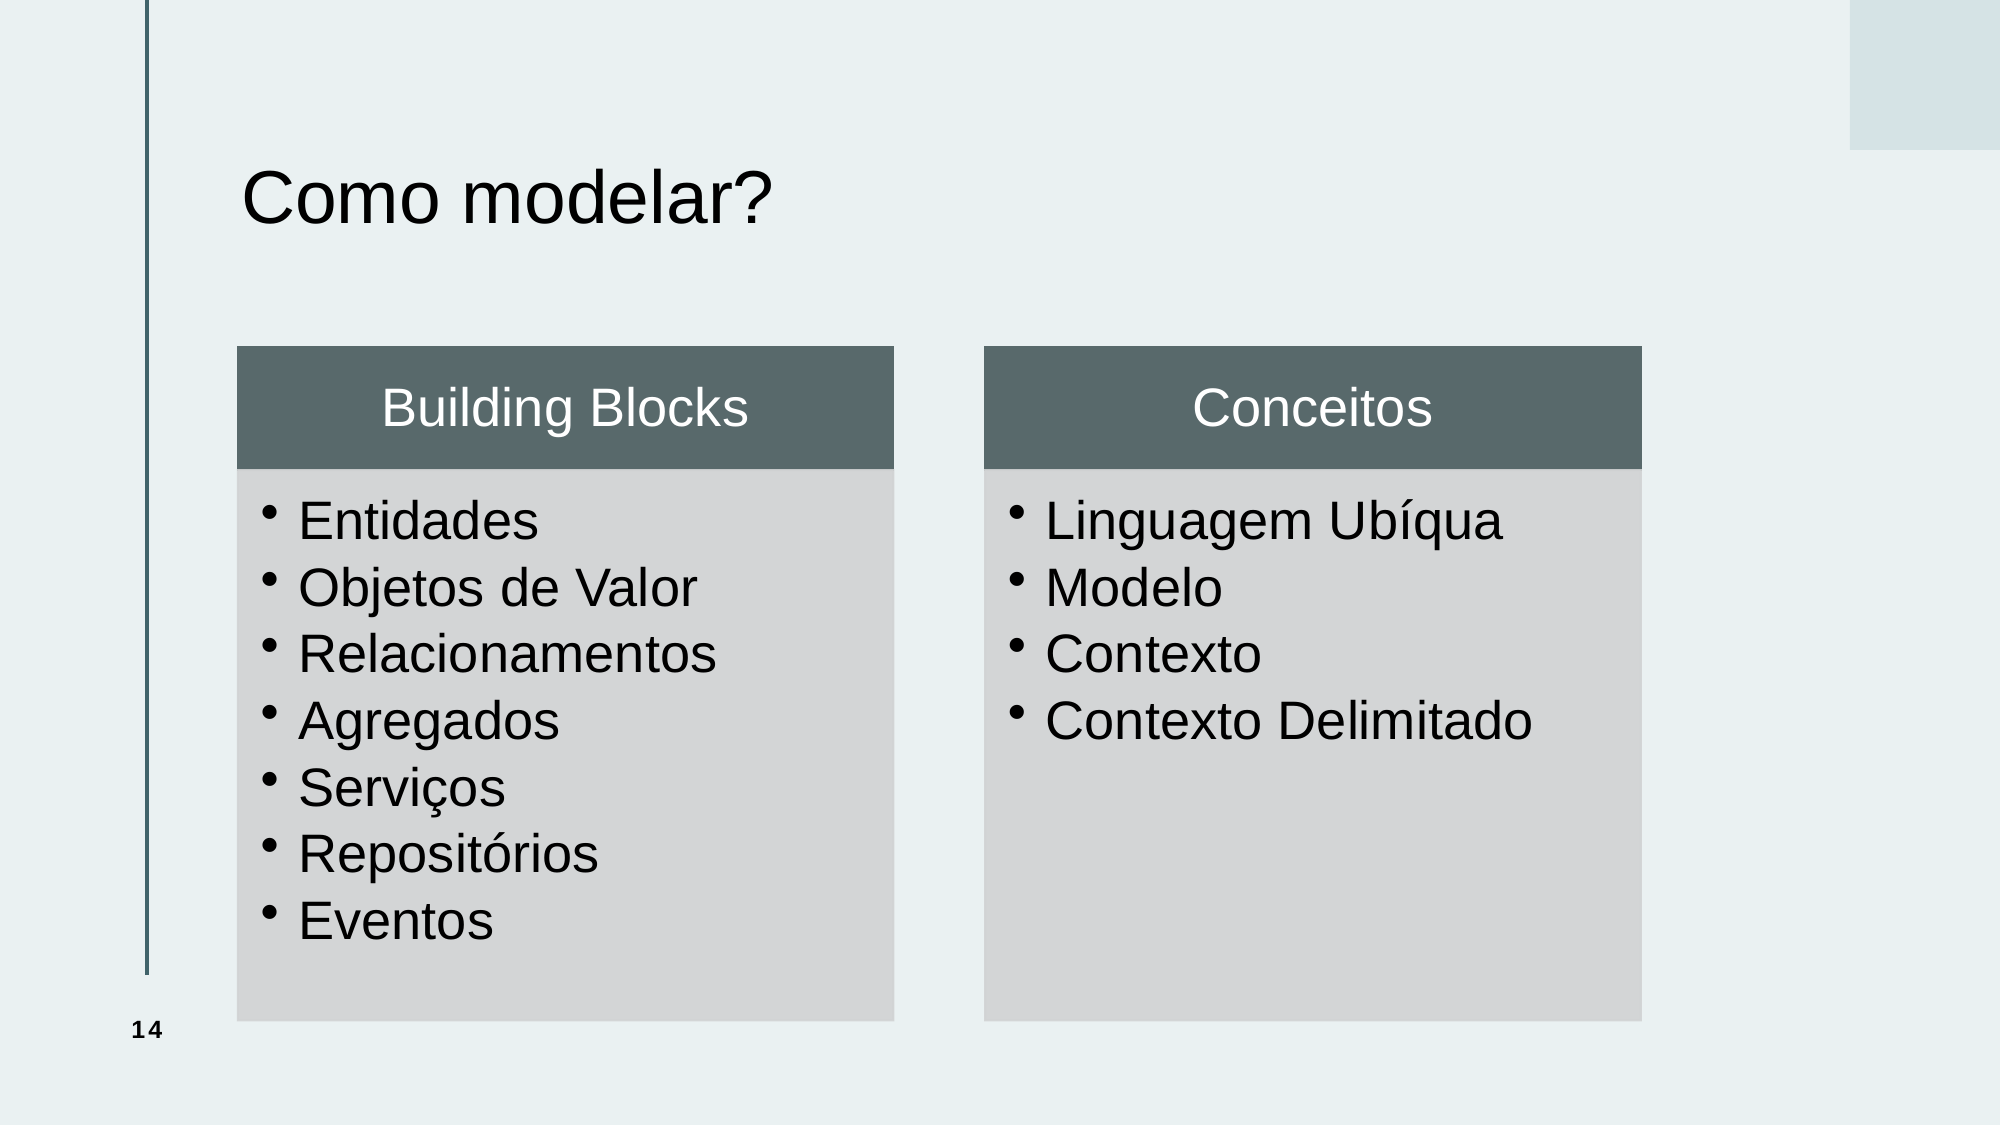

# Como modelar?
Building Blocks
Entidades
Objetos de Valor
Relacionamentos
Agregados
Serviços
Repositórios
Eventos
Conceitos
Linguagem Ubíqua
Modelo
Contexto
Contexto Delimitado
14